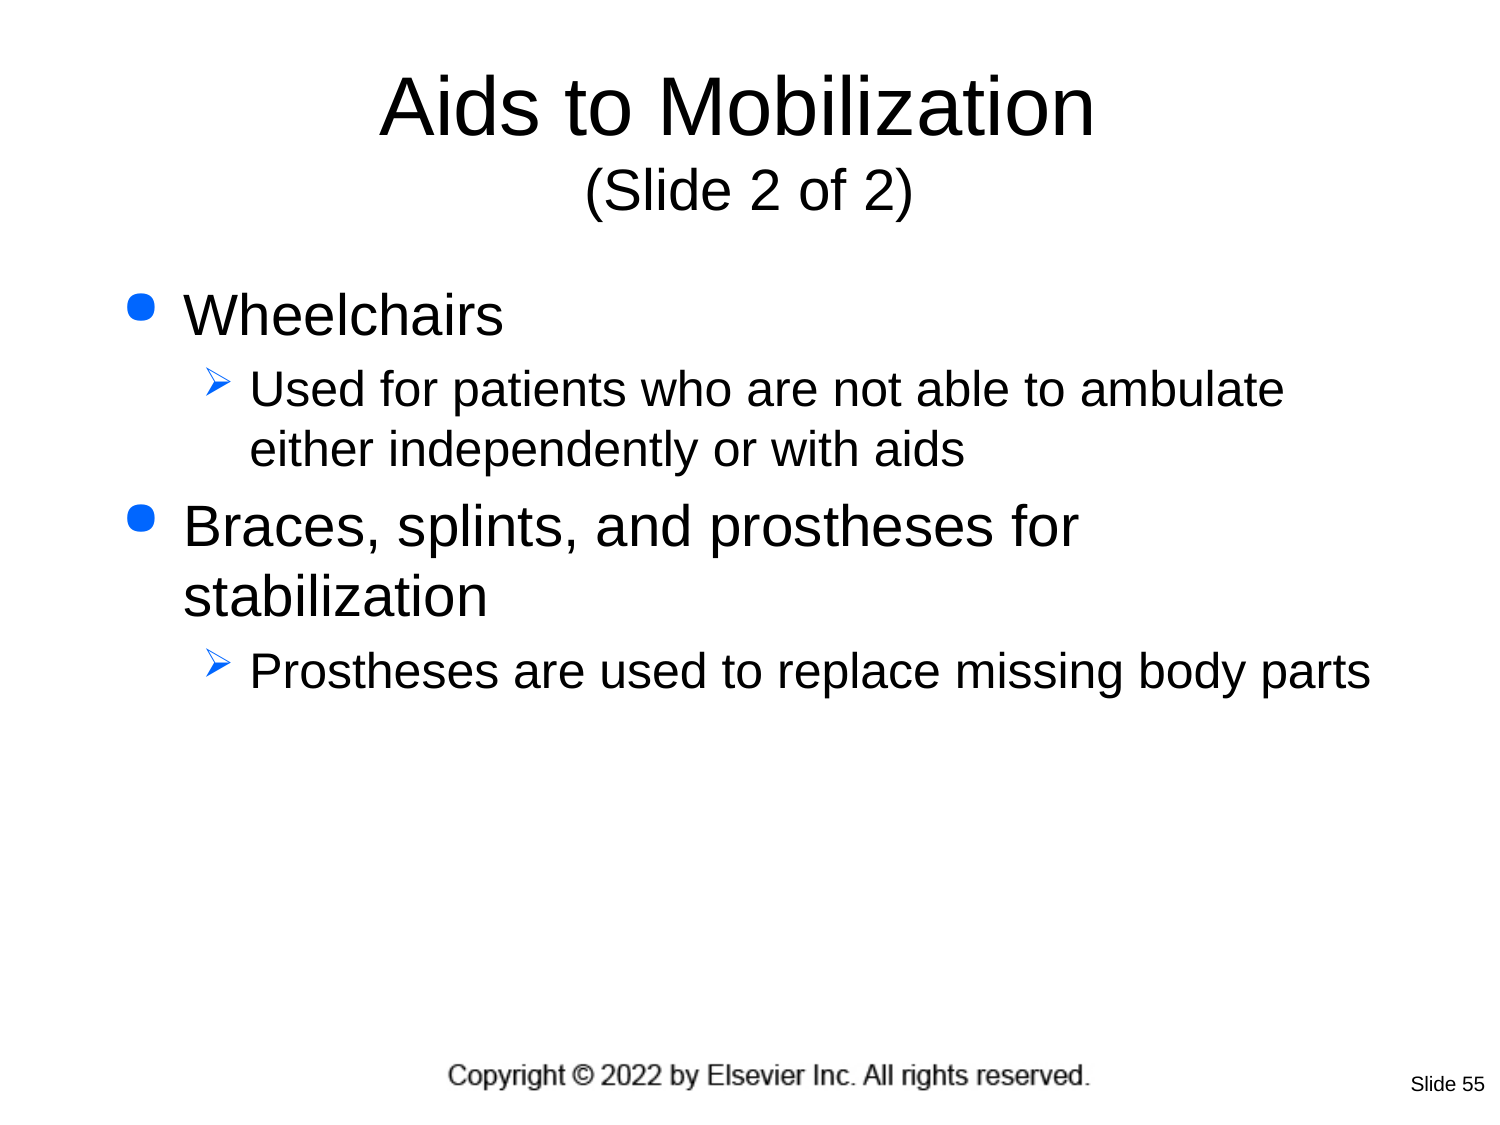

# Aids to Mobilization (Slide 2 of 2)
Wheelchairs
Used for patients who are not able to ambulate either independently or with aids
Braces, splints, and prostheses for stabilization
Prostheses are used to replace missing body parts
Slide 55